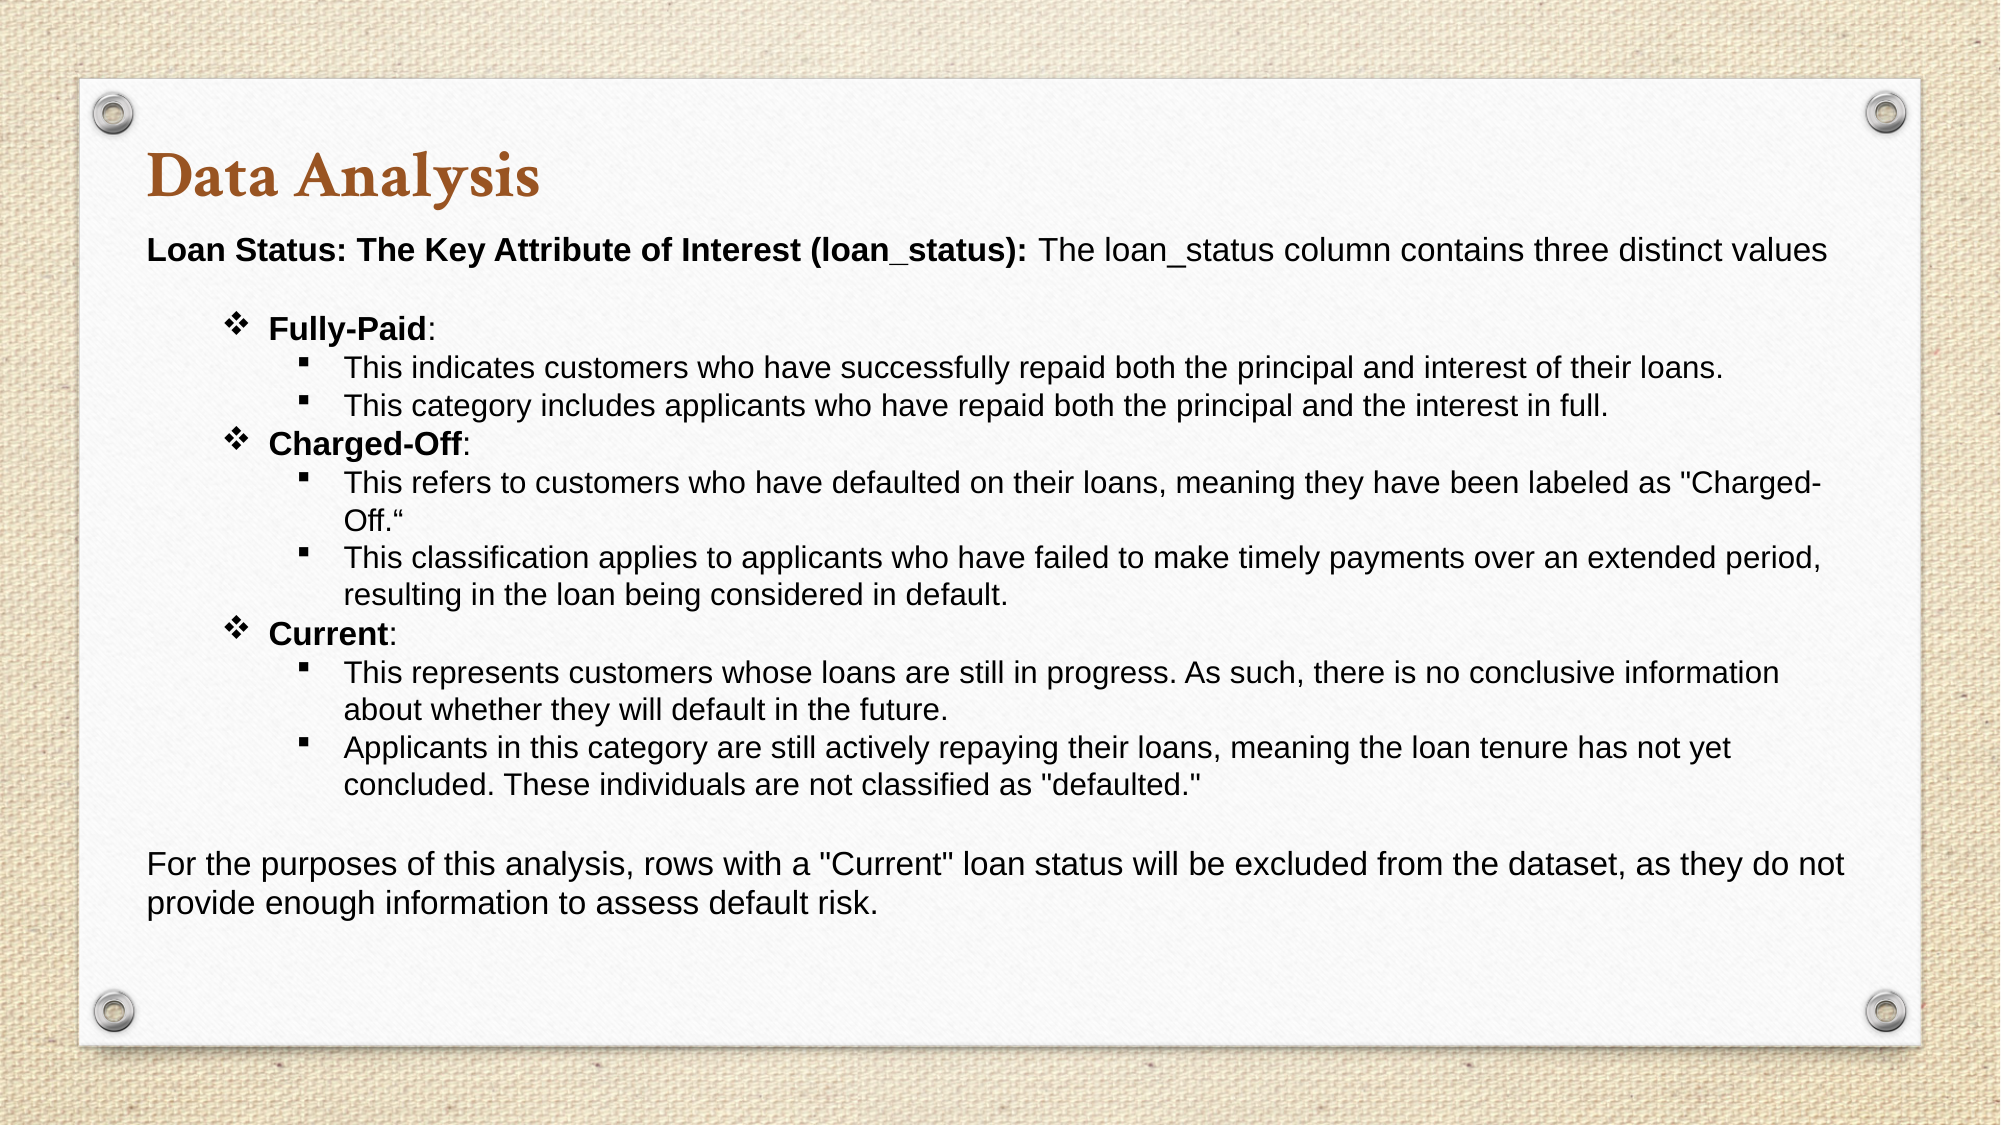

Data Analysis

Loan Status: The Key Attribute of Interest (loan_status): The loan_status column contains three distinct values

Fully-Paid:
This indicates customers who have successfully repaid both the principal and interest of their loans.
This category includes applicants who have repaid both the principal and the interest in full.
Charged-Off:
This refers to customers who have defaulted on their loans, meaning they have been labeled as "Charged-Off.“
This classification applies to applicants who have failed to make timely payments over an extended period, resulting in the loan being considered in default.
Current:
This represents customers whose loans are still in progress. As such, there is no conclusive information about whether they will default in the future.
Applicants in this category are still actively repaying their loans, meaning the loan tenure has not yet concluded. These individuals are not classified as "defaulted."

For the purposes of this analysis, rows with a "Current" loan status will be excluded from the dataset, as they do not provide enough information to assess default risk.